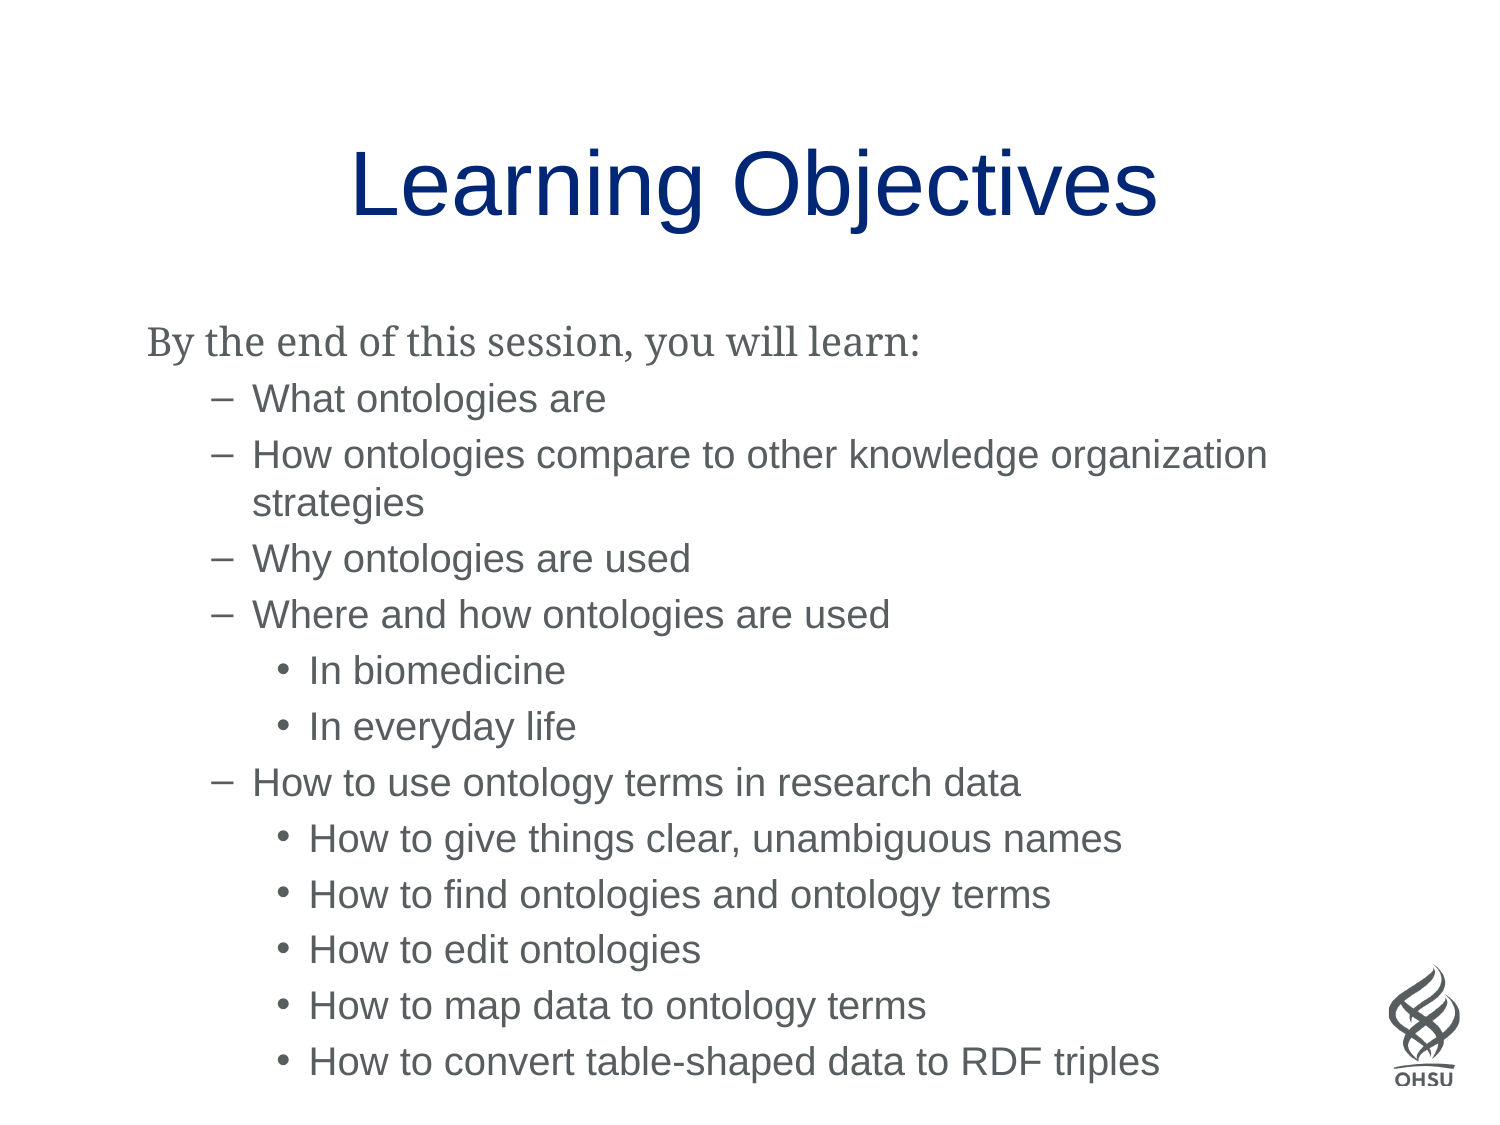

# Learning Objectives
By the end of this session, you will learn:
What ontologies are
How ontologies compare to other knowledge organization strategies
Why ontologies are used
Where and how ontologies are used
In biomedicine
In everyday life
How to use ontology terms in research data
How to give things clear, unambiguous names
How to find ontologies and ontology terms
How to edit ontologies
How to map data to ontology terms
How to convert table-shaped data to RDF triples